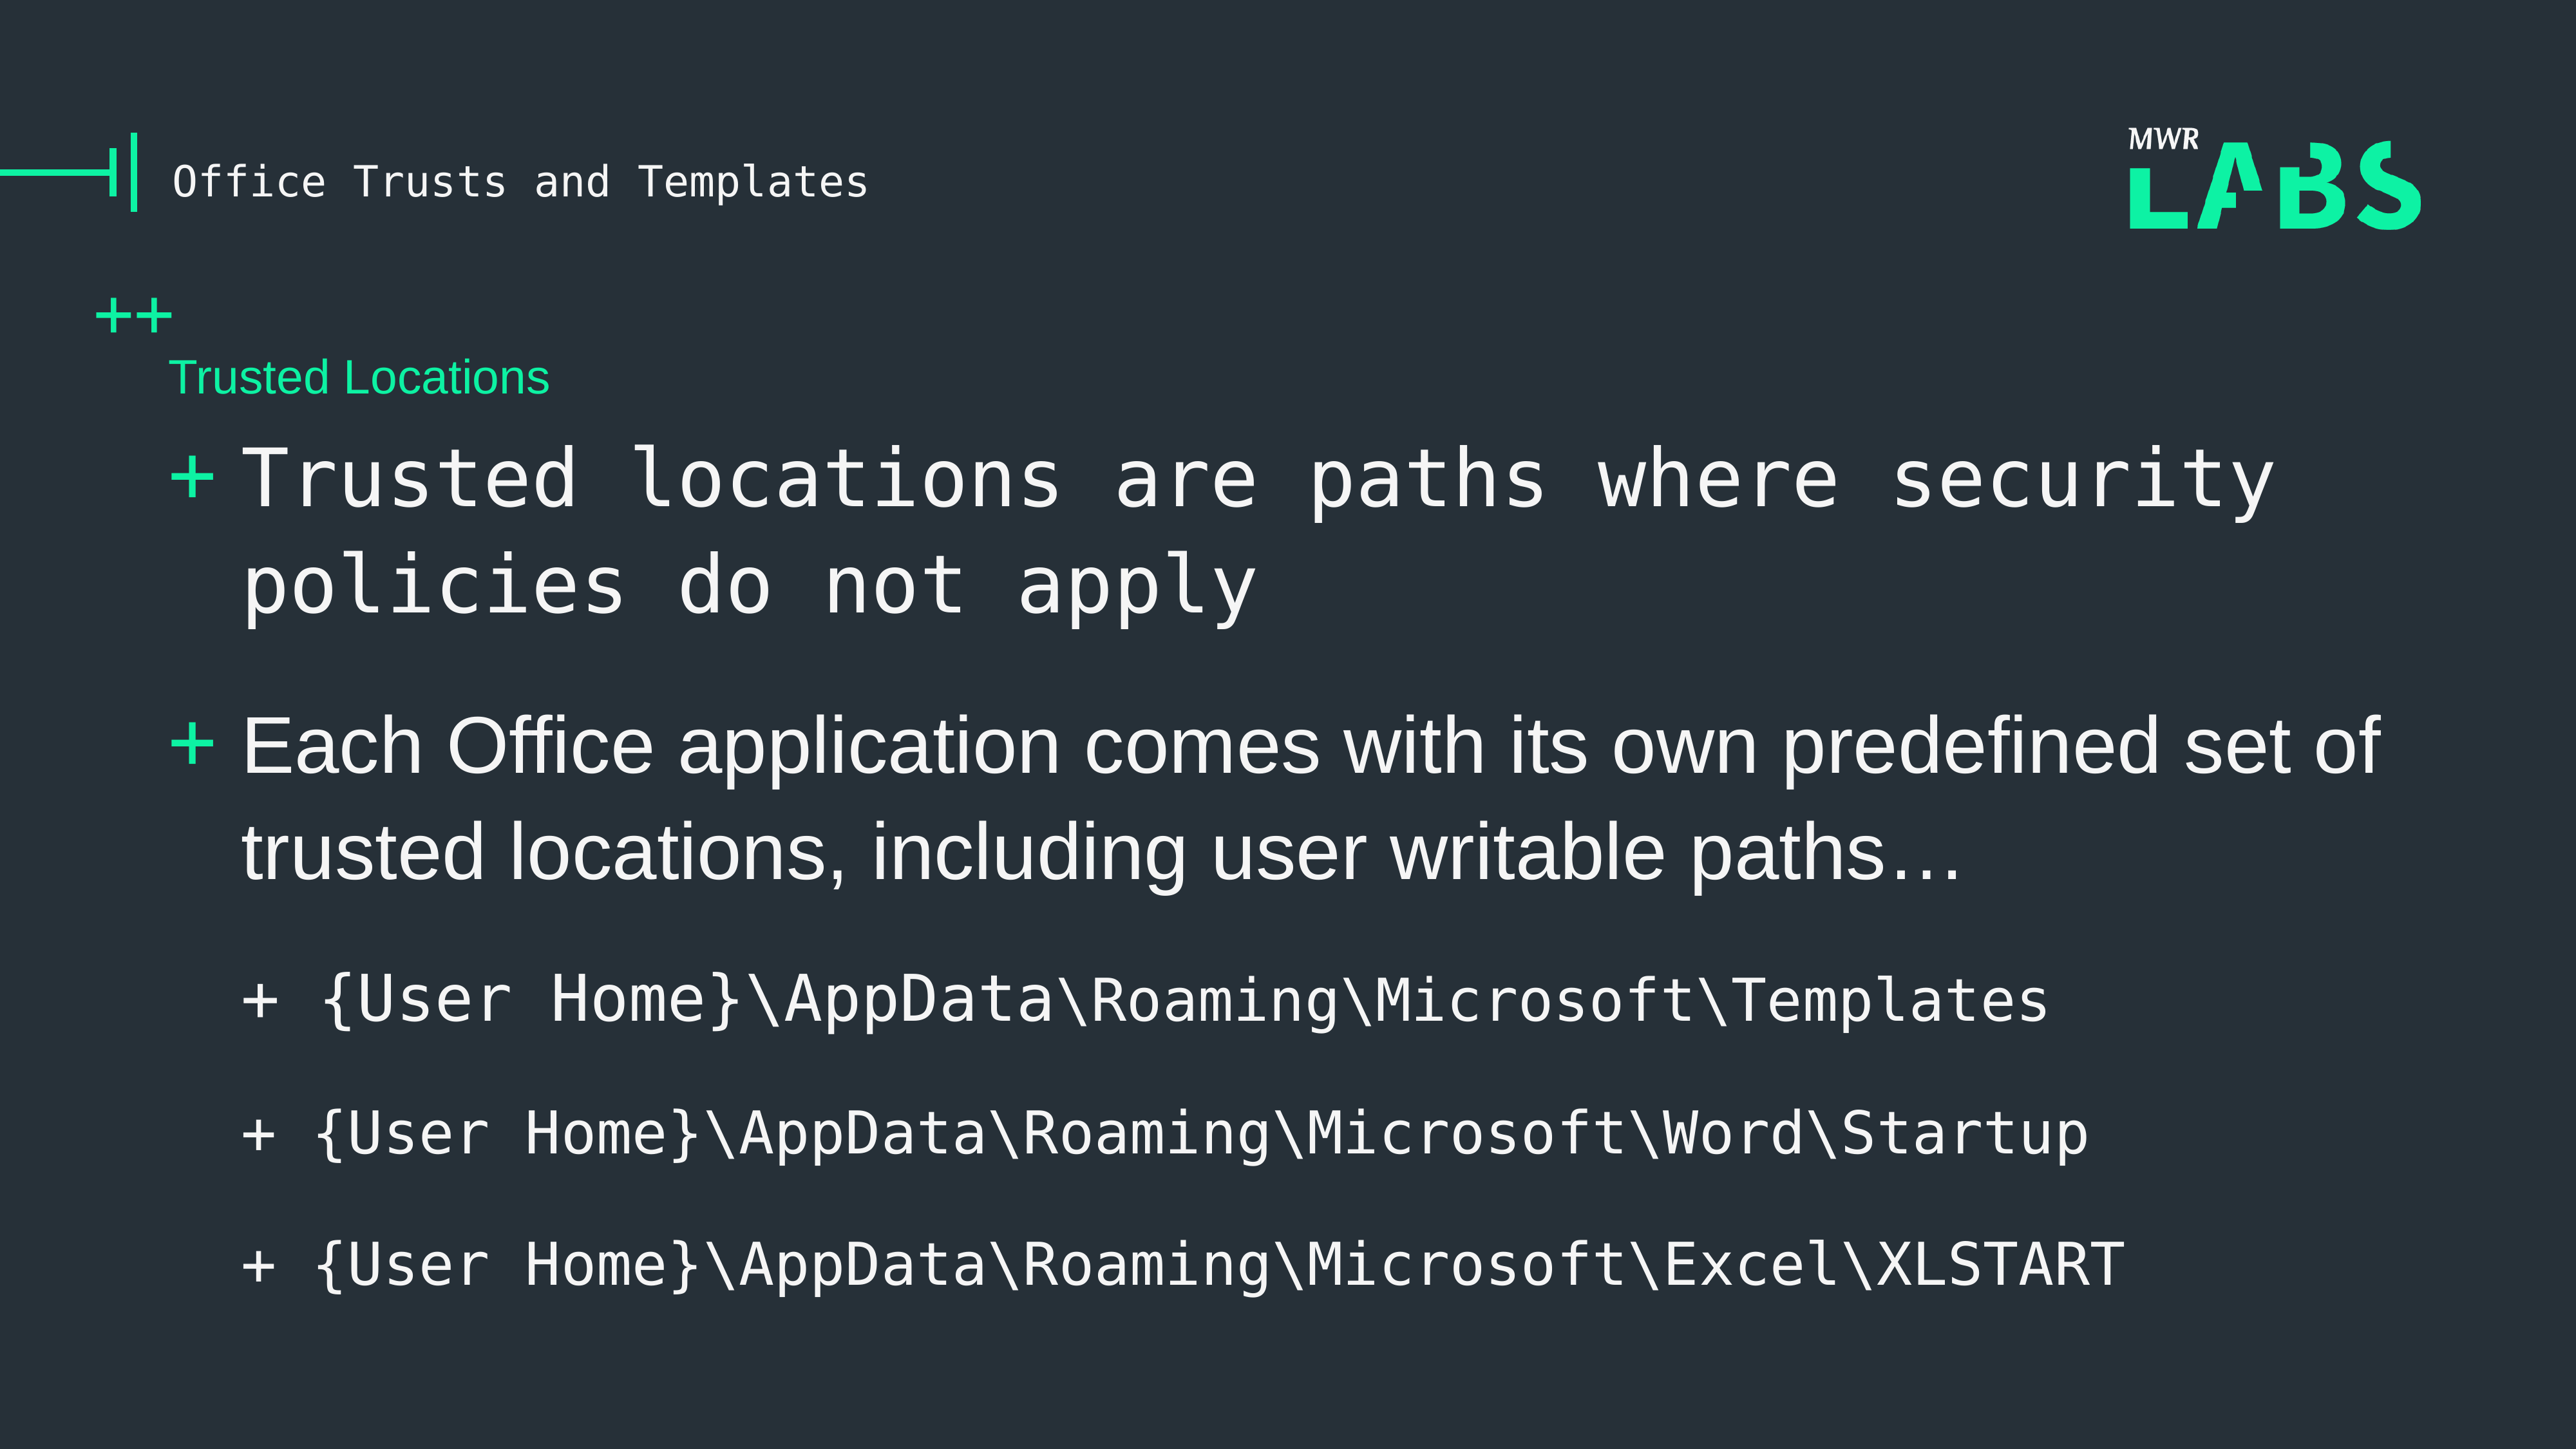

# Office Trusts and Templates
Trusted Locations
Trusted locations are paths where security policies do not apply
Each Office application comes with its own predefined set of trusted locations, including user writable paths…
+ {User Home}\AppData\Roaming\Microsoft\Templates
+ {User Home}\AppData\Roaming\Microsoft\Word\Startup
+ {User Home}\AppData\Roaming\Microsoft\Excel\XLSTART